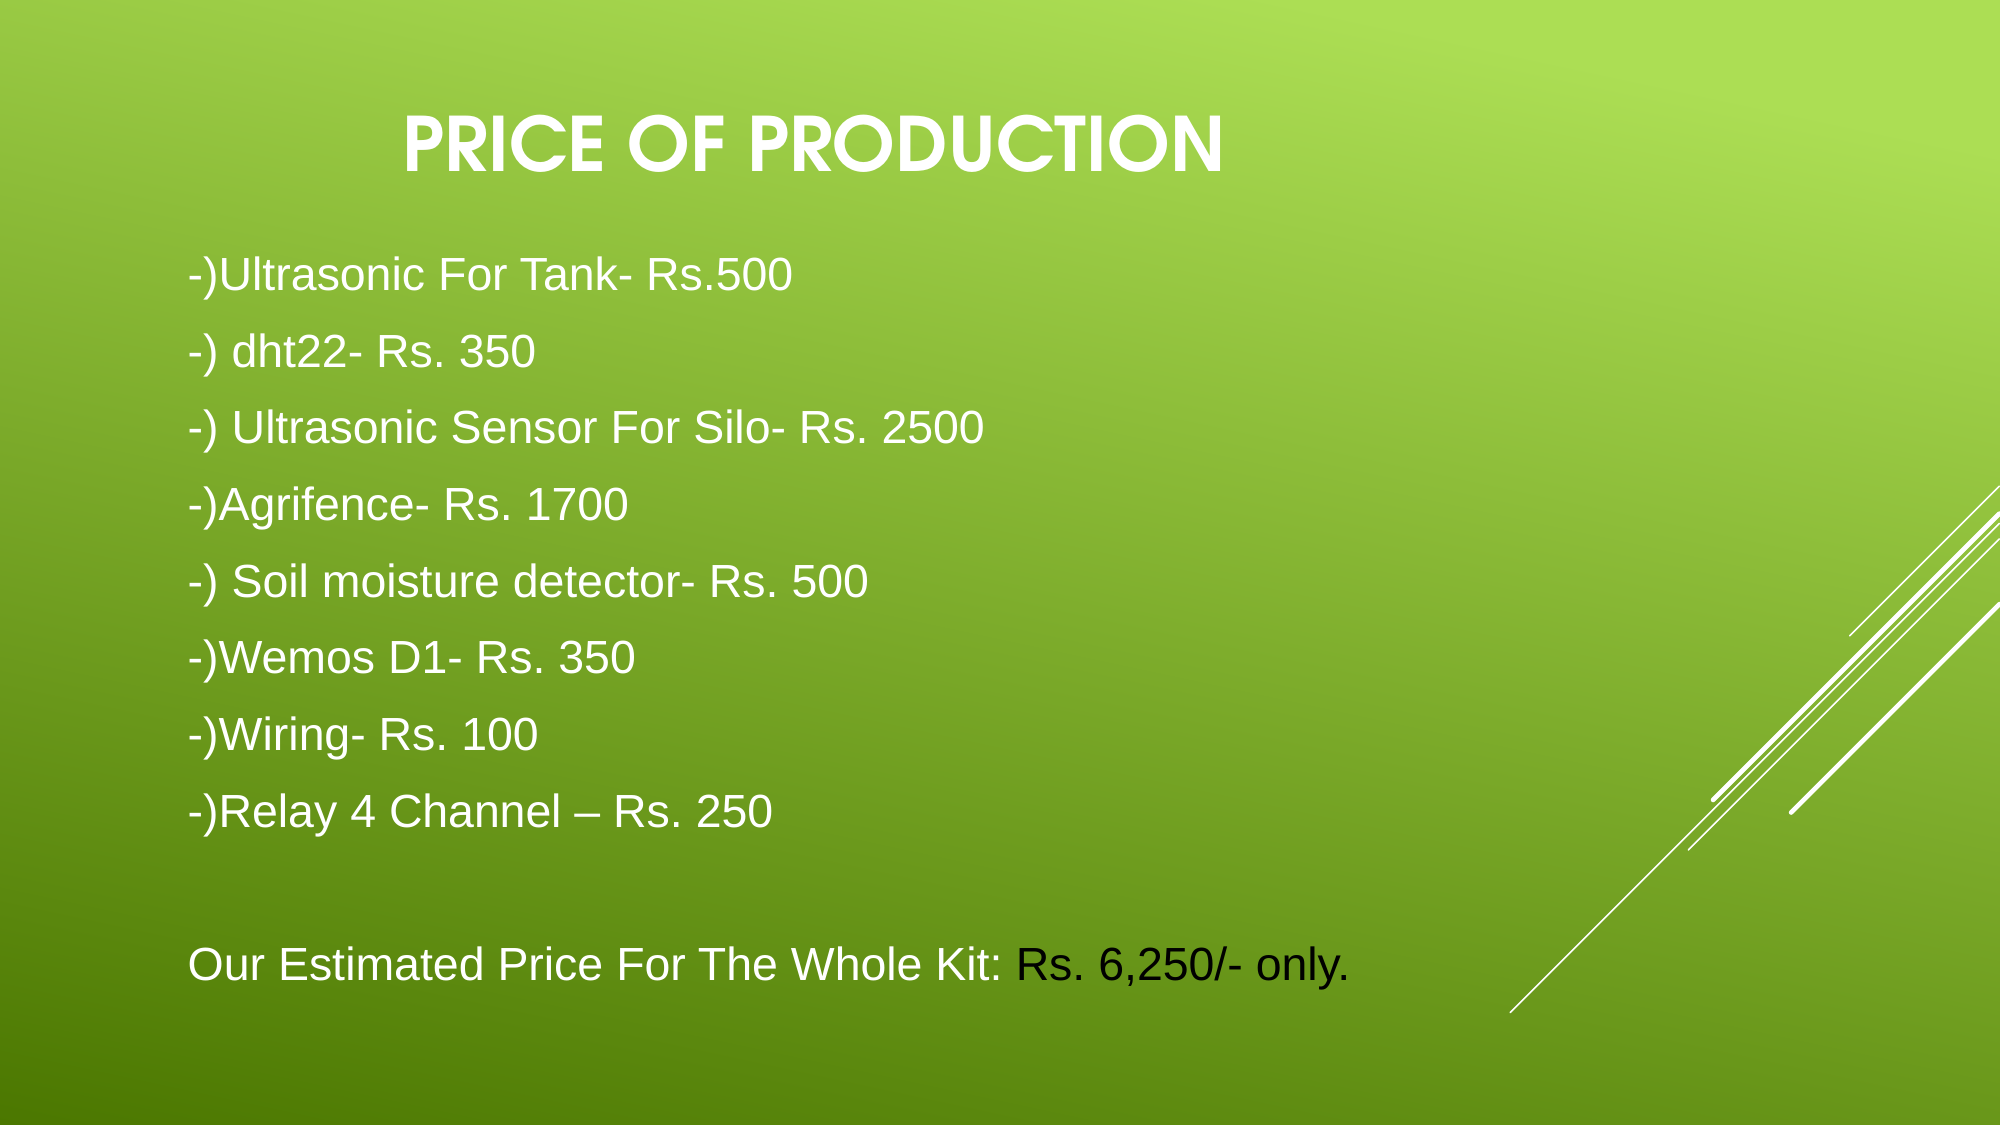

# Price of production
-)Ultrasonic For Tank- Rs.500
-) dht22- Rs. 350
-) Ultrasonic Sensor For Silo- Rs. 2500
-)Agrifence- Rs. 1700
-) Soil moisture detector- Rs. 500
-)Wemos D1- Rs. 350
-)Wiring- Rs. 100
-)Relay 4 Channel – Rs. 250

Our Estimated Price For The Whole Kit: Rs. 6,250/- only.